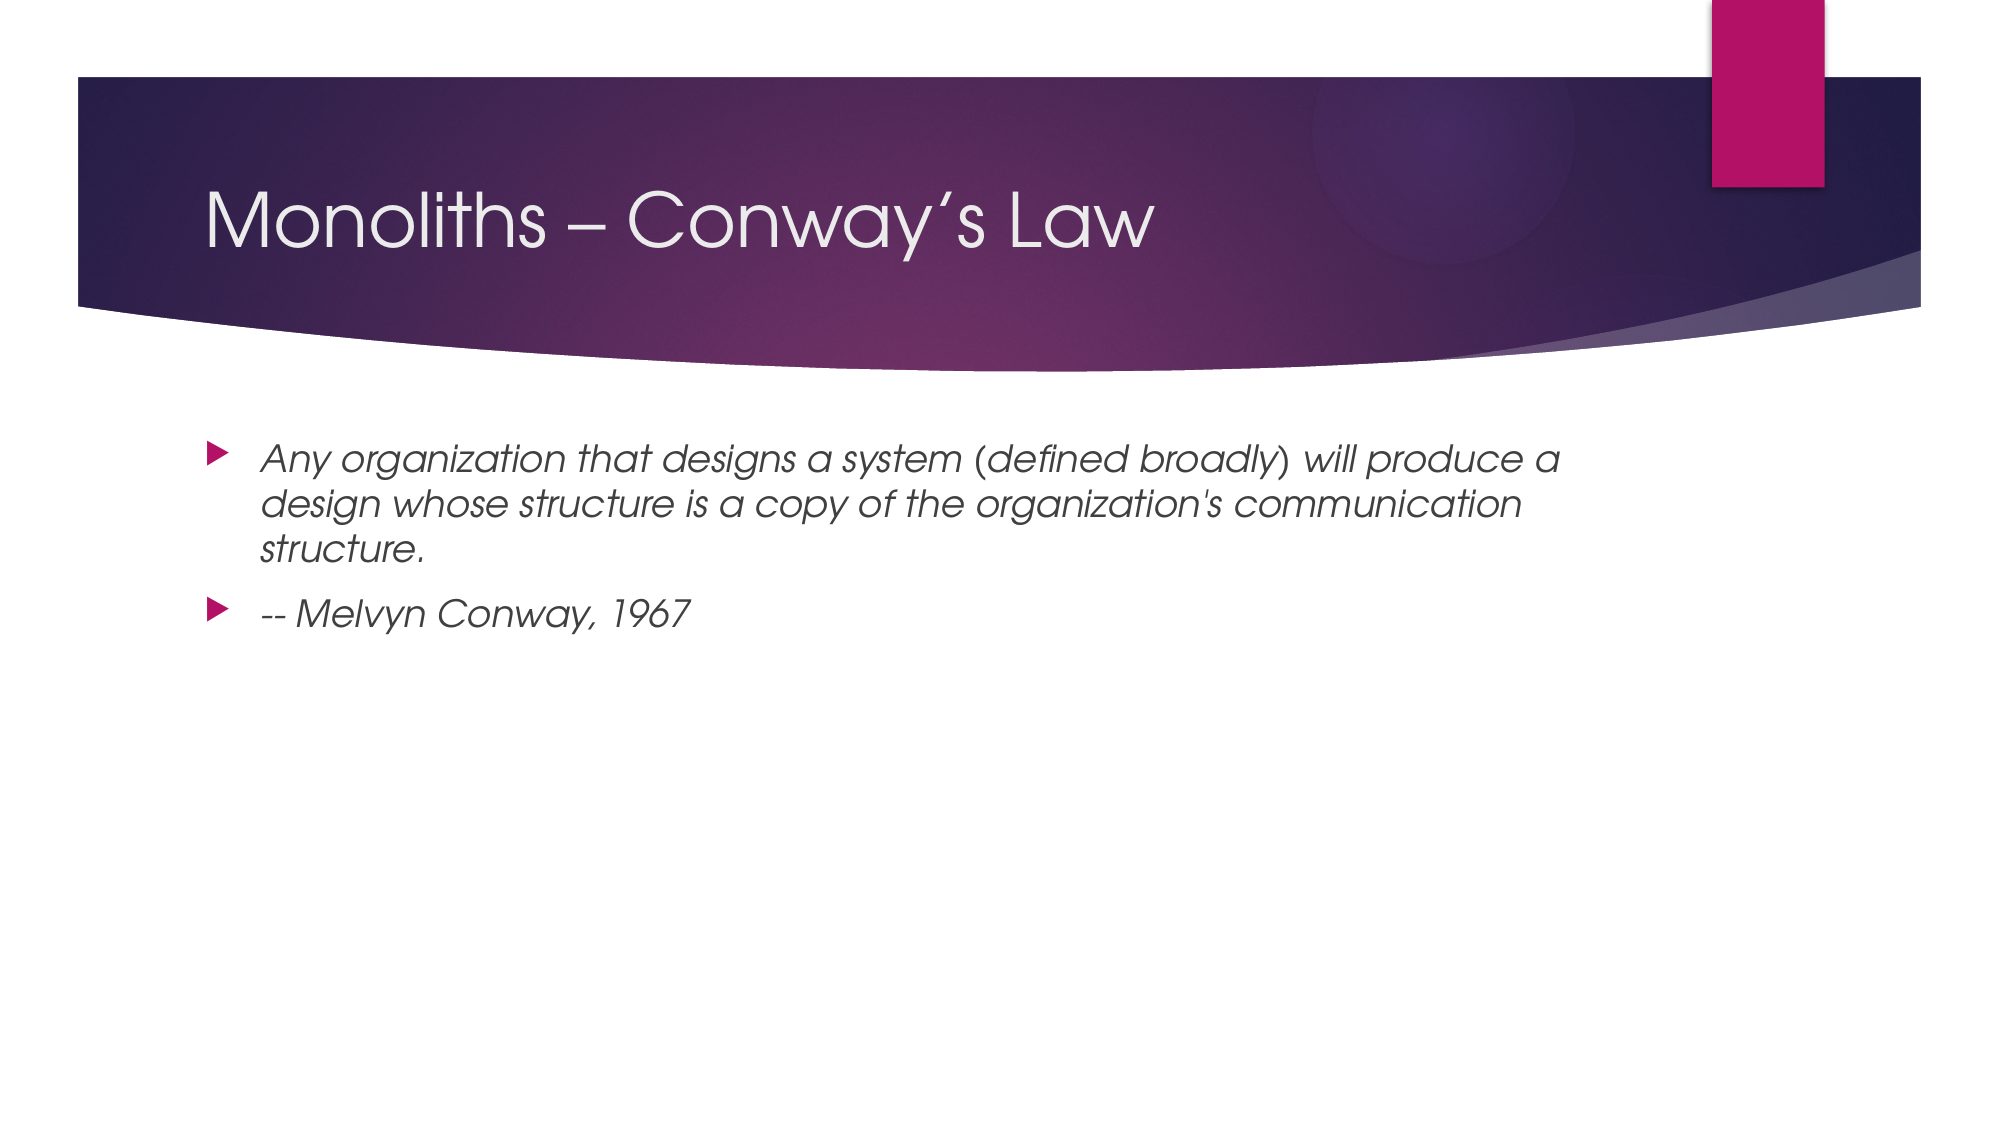

# Monoliths – Conway’s Law
Any organization that designs a system (defined broadly) will produce a design whose structure is a copy of the organization's communication structure.
-- Melvyn Conway, 1967